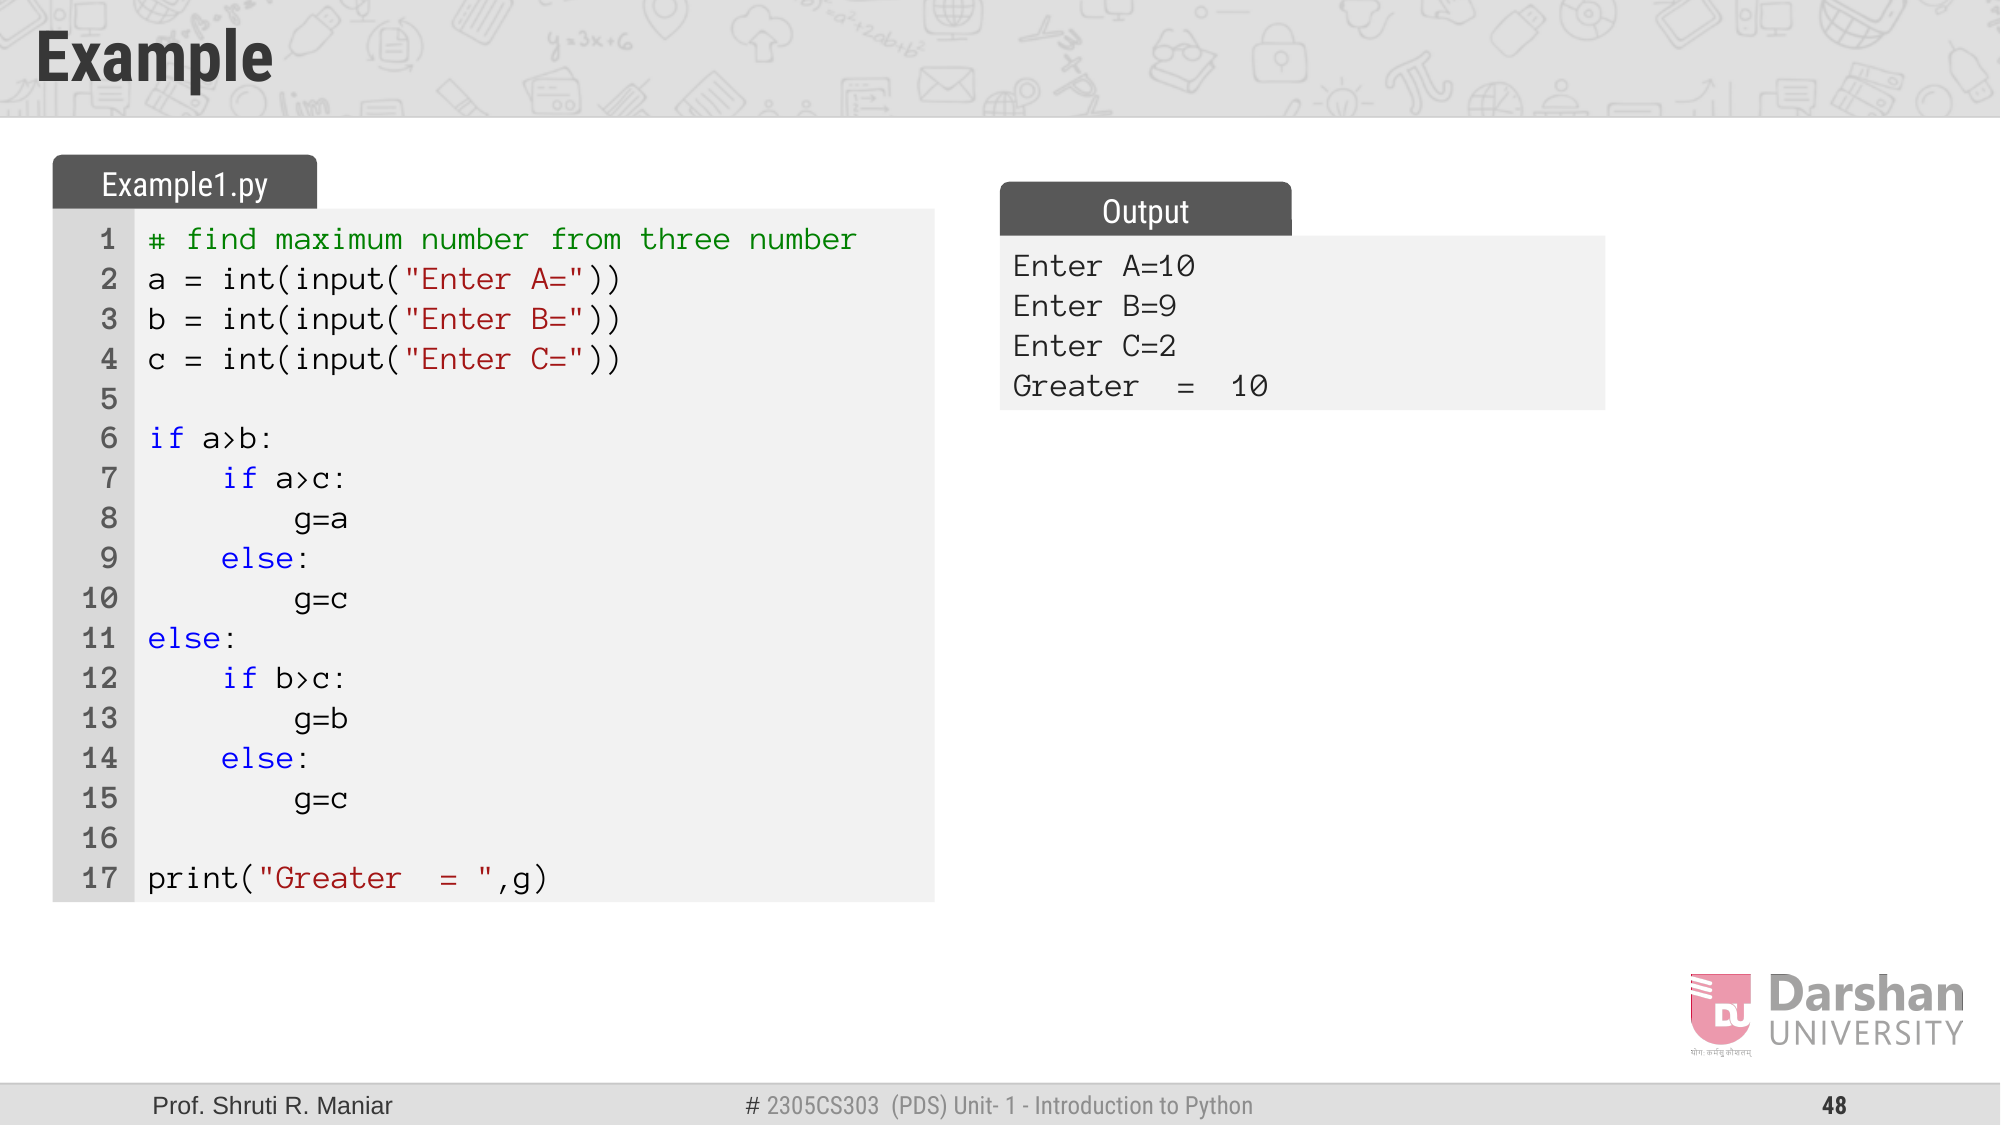

# Example
Example1.py
Output
1
2
3
4
5
6
7
8
9
10
11
12
13
14
15
16
17
# find maximum number from three number
a = int(input("Enter A="))
b = int(input("Enter B="))
c = int(input("Enter C="))
if a>b:
    if a>c:
        g=a
    else:
        g=c
else:
    if b>c:
        g=b
    else:
        g=c
print("Greater  = ",g)
Enter A=10
Enter B=9
Enter C=2
Greater  =  10